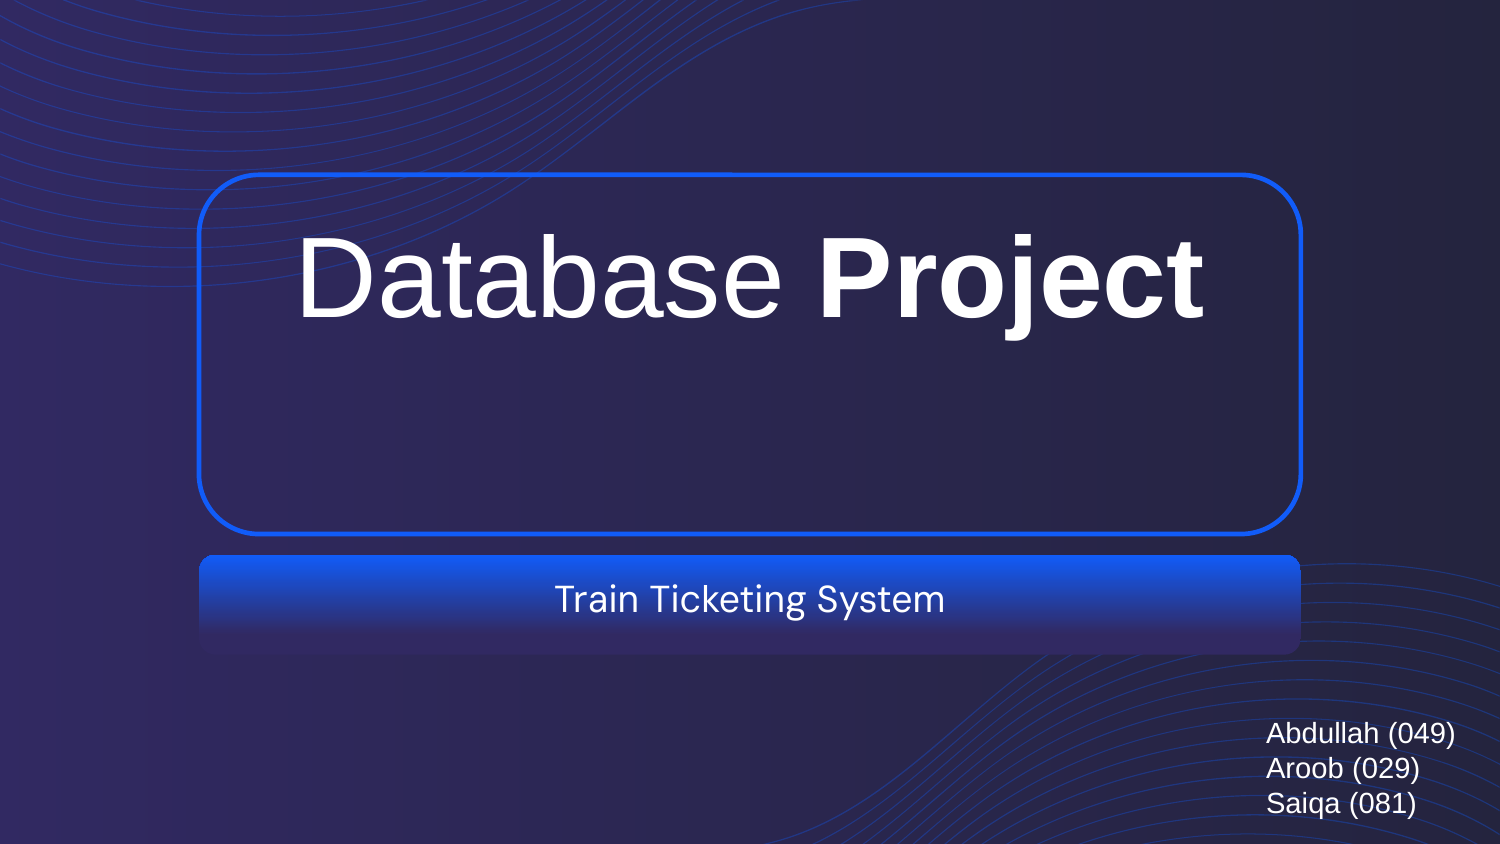

# Database Project
Train Ticketing System
Abdullah (049)
Aroob (029)
Saiqa (081)